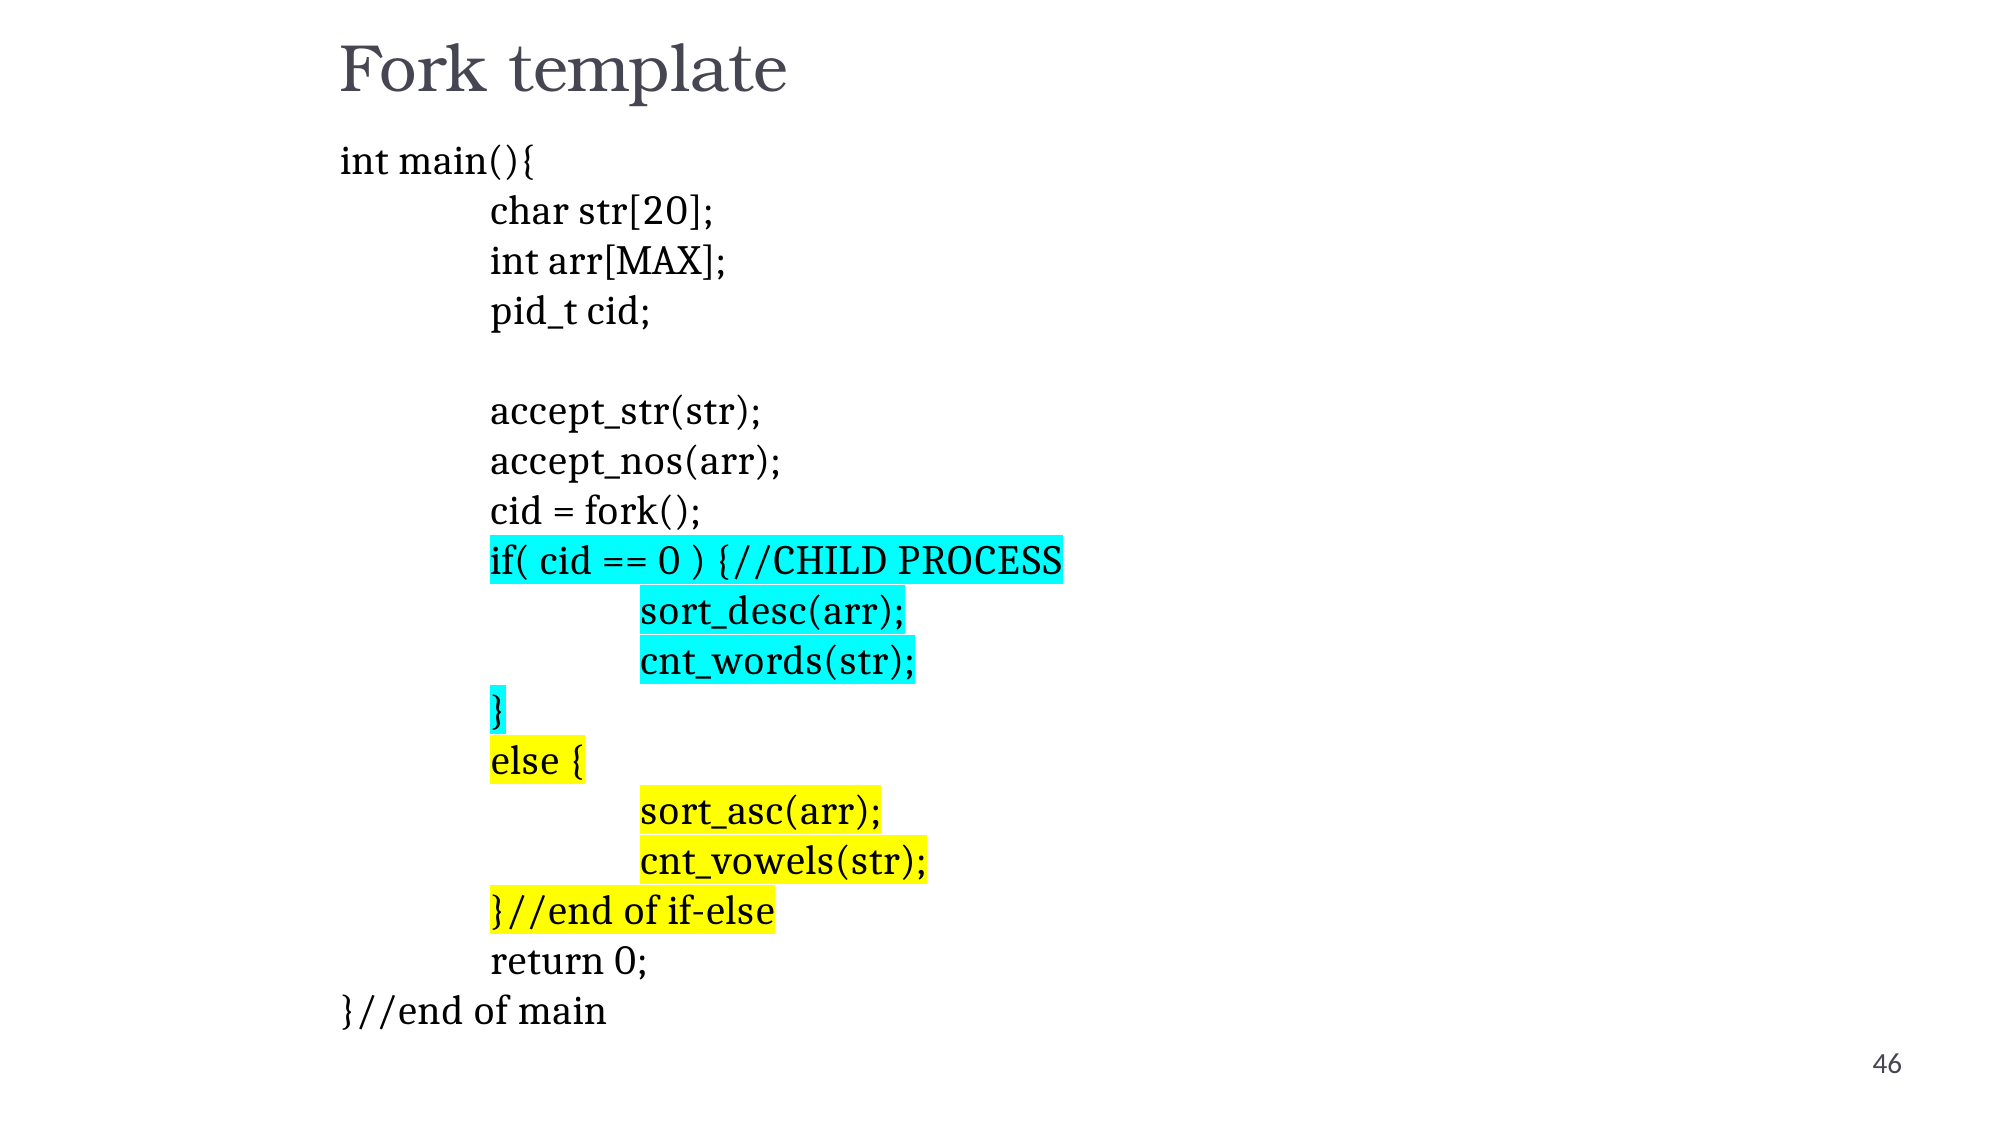

# Fork template
int main(){
	char str[20];
	int arr[MAX];
	pid_t cid;

	accept_str(str);
	accept_nos(arr);
 	cid = fork();
 	if( cid == 0 ) {//CHILD PROCESS
		sort_desc(arr);
		cnt_words(str);
	}
	else {
		sort_asc(arr);
		cnt_vowels(str);
	}//end of if-else
 	return 0;
}//end of main

46